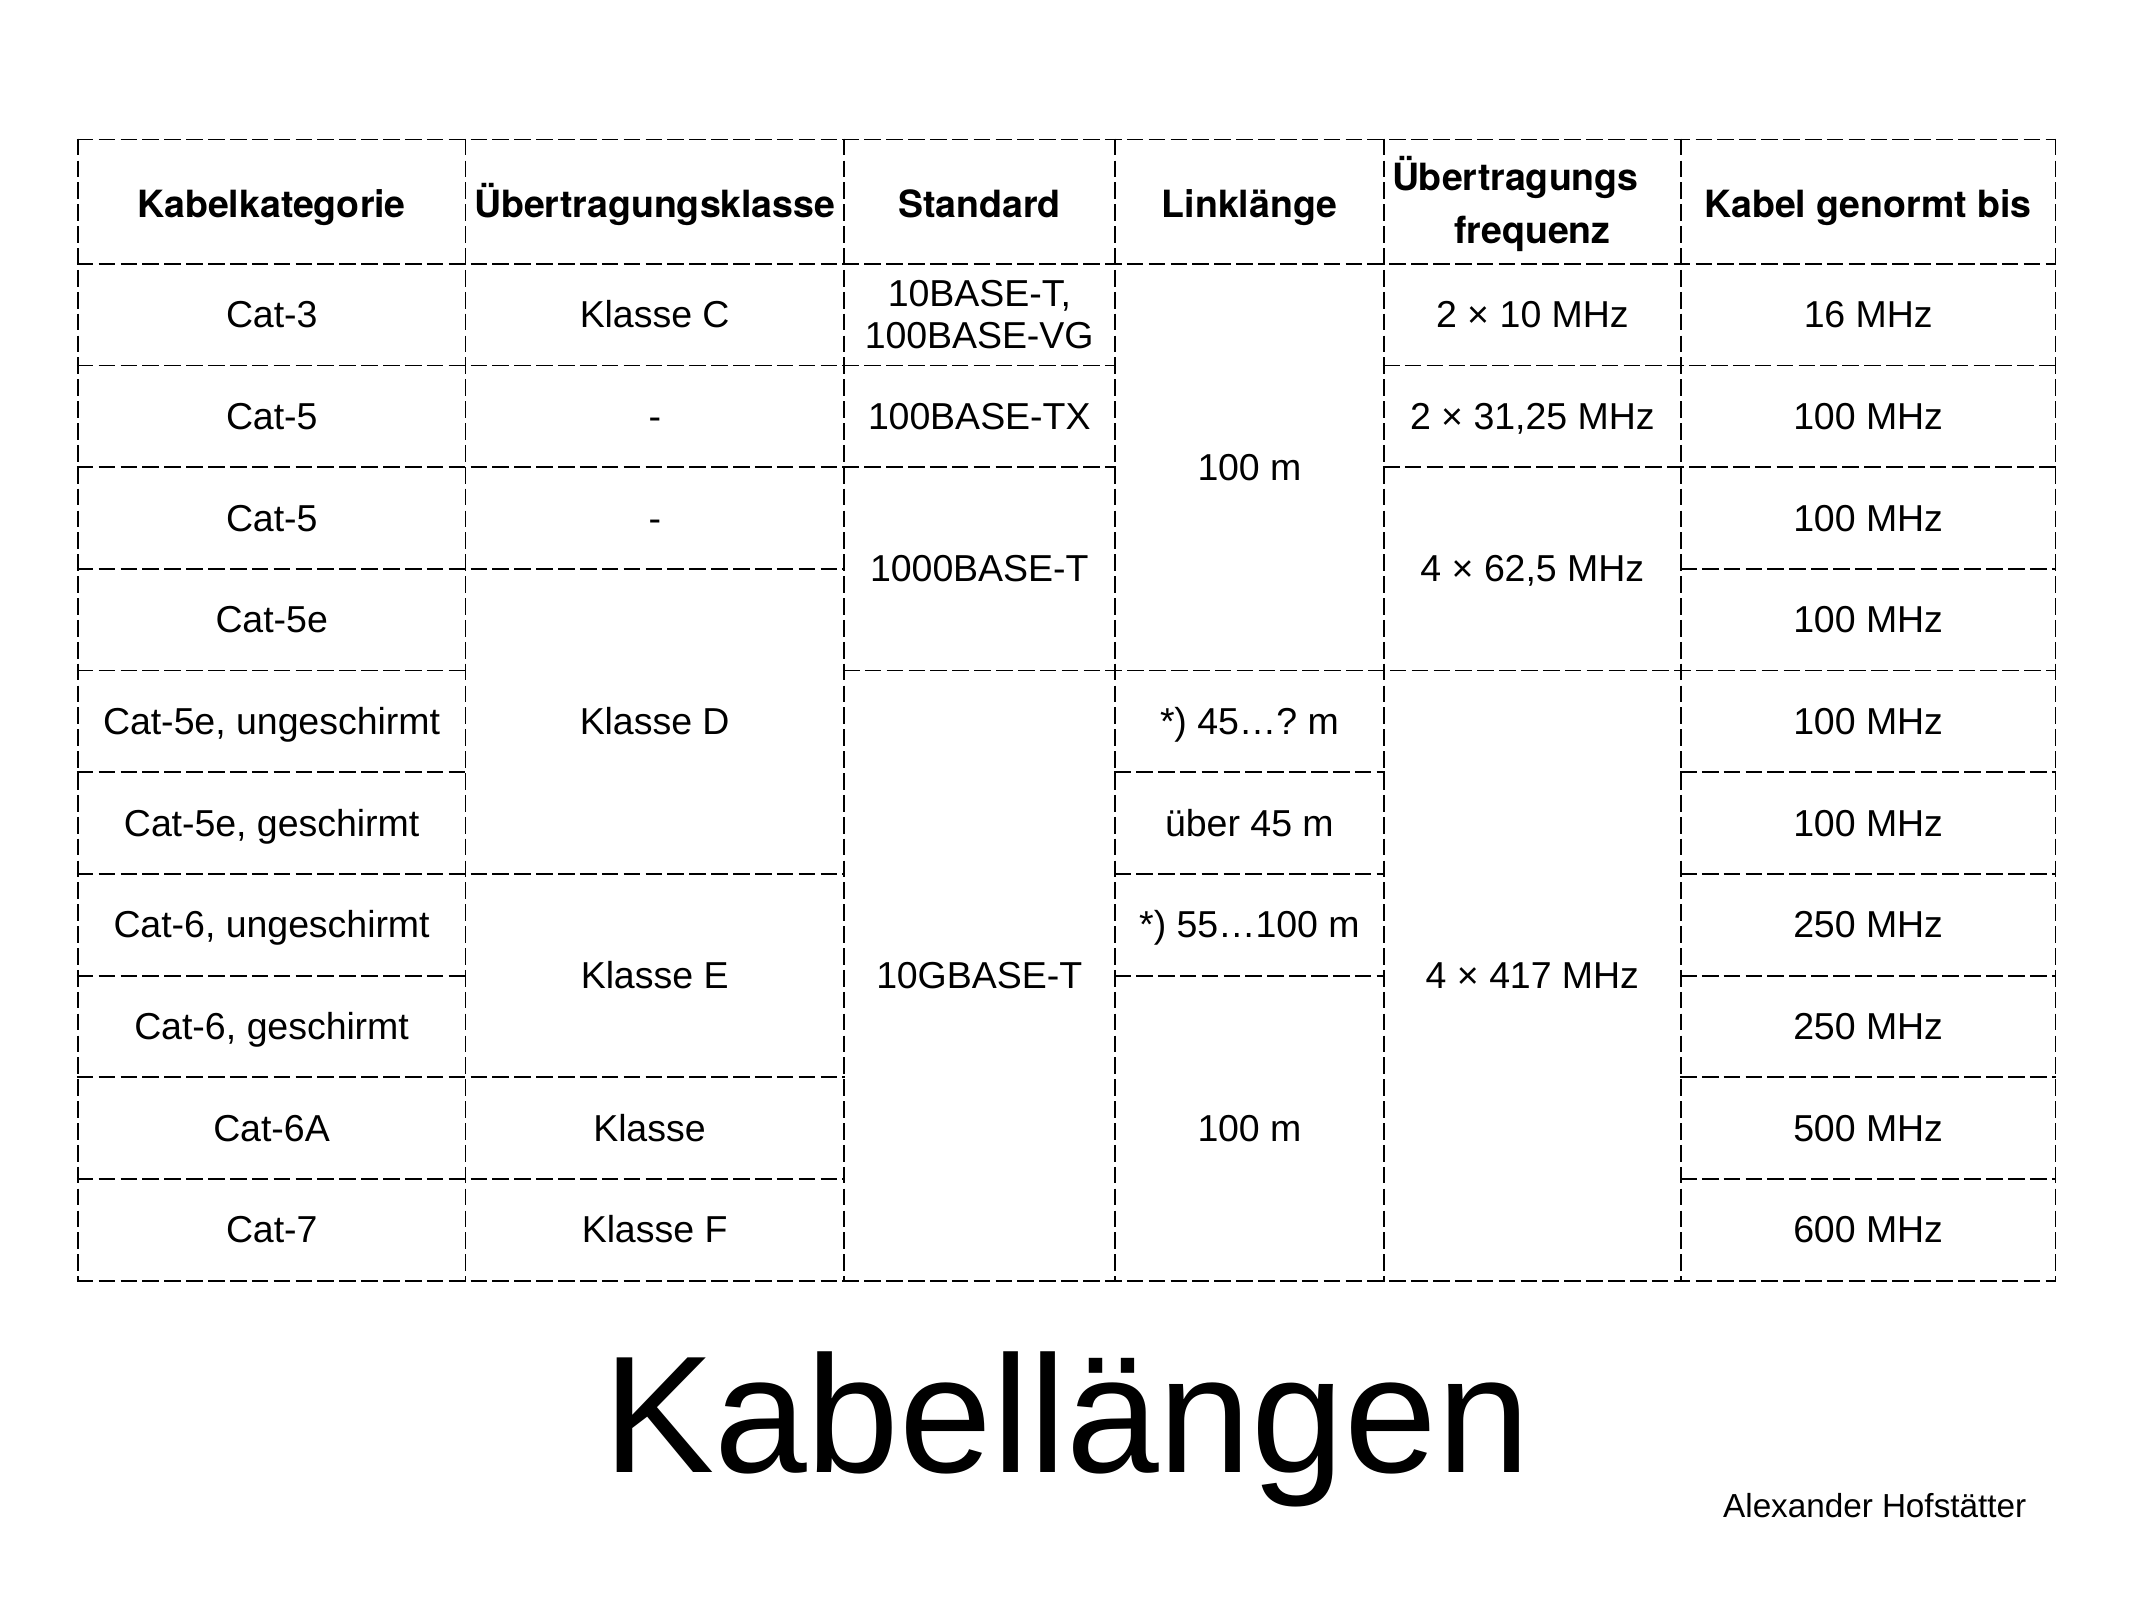

| Kabelkategorie | Übertragungsklasse | Standard | Linklänge | Übertragungs frequenz | Kabel genormt bis |
| --- | --- | --- | --- | --- | --- |
| Cat-3 | Klasse C | 10BASE-T, 100BASE-VG | 100 m | 2 × 10 MHz | 16 MHz |
| Cat-5 | - | 100BASE-TX |  | 2 × 31,25 MHz | 100 MHz |
| Cat-5 | - | 1000BASE-T |  | 4 × 62,5 MHz | 100 MHz |
| Cat-5e | Klasse D |  |  |  | 100 MHz |
| Cat-5e, ungeschirmt |  | 10GBASE-T | \*) 45…? m | 4 × 417 MHz | 100 MHz |
| Cat-5e, geschirmt |  |  | über 45 m |  | 100 MHz |
| Cat-6, ungeschirmt | Klasse E |  | \*) 55…100 m |  | 250 MHz |
| Cat-6, geschirmt |  |  | 100 m |  | 250 MHz |
| Cat-6A | Klasse |  |  |  | 500 MHz |
| Cat-7 | Klasse F |  |  |  | 600 MHz |
# Kabellängen